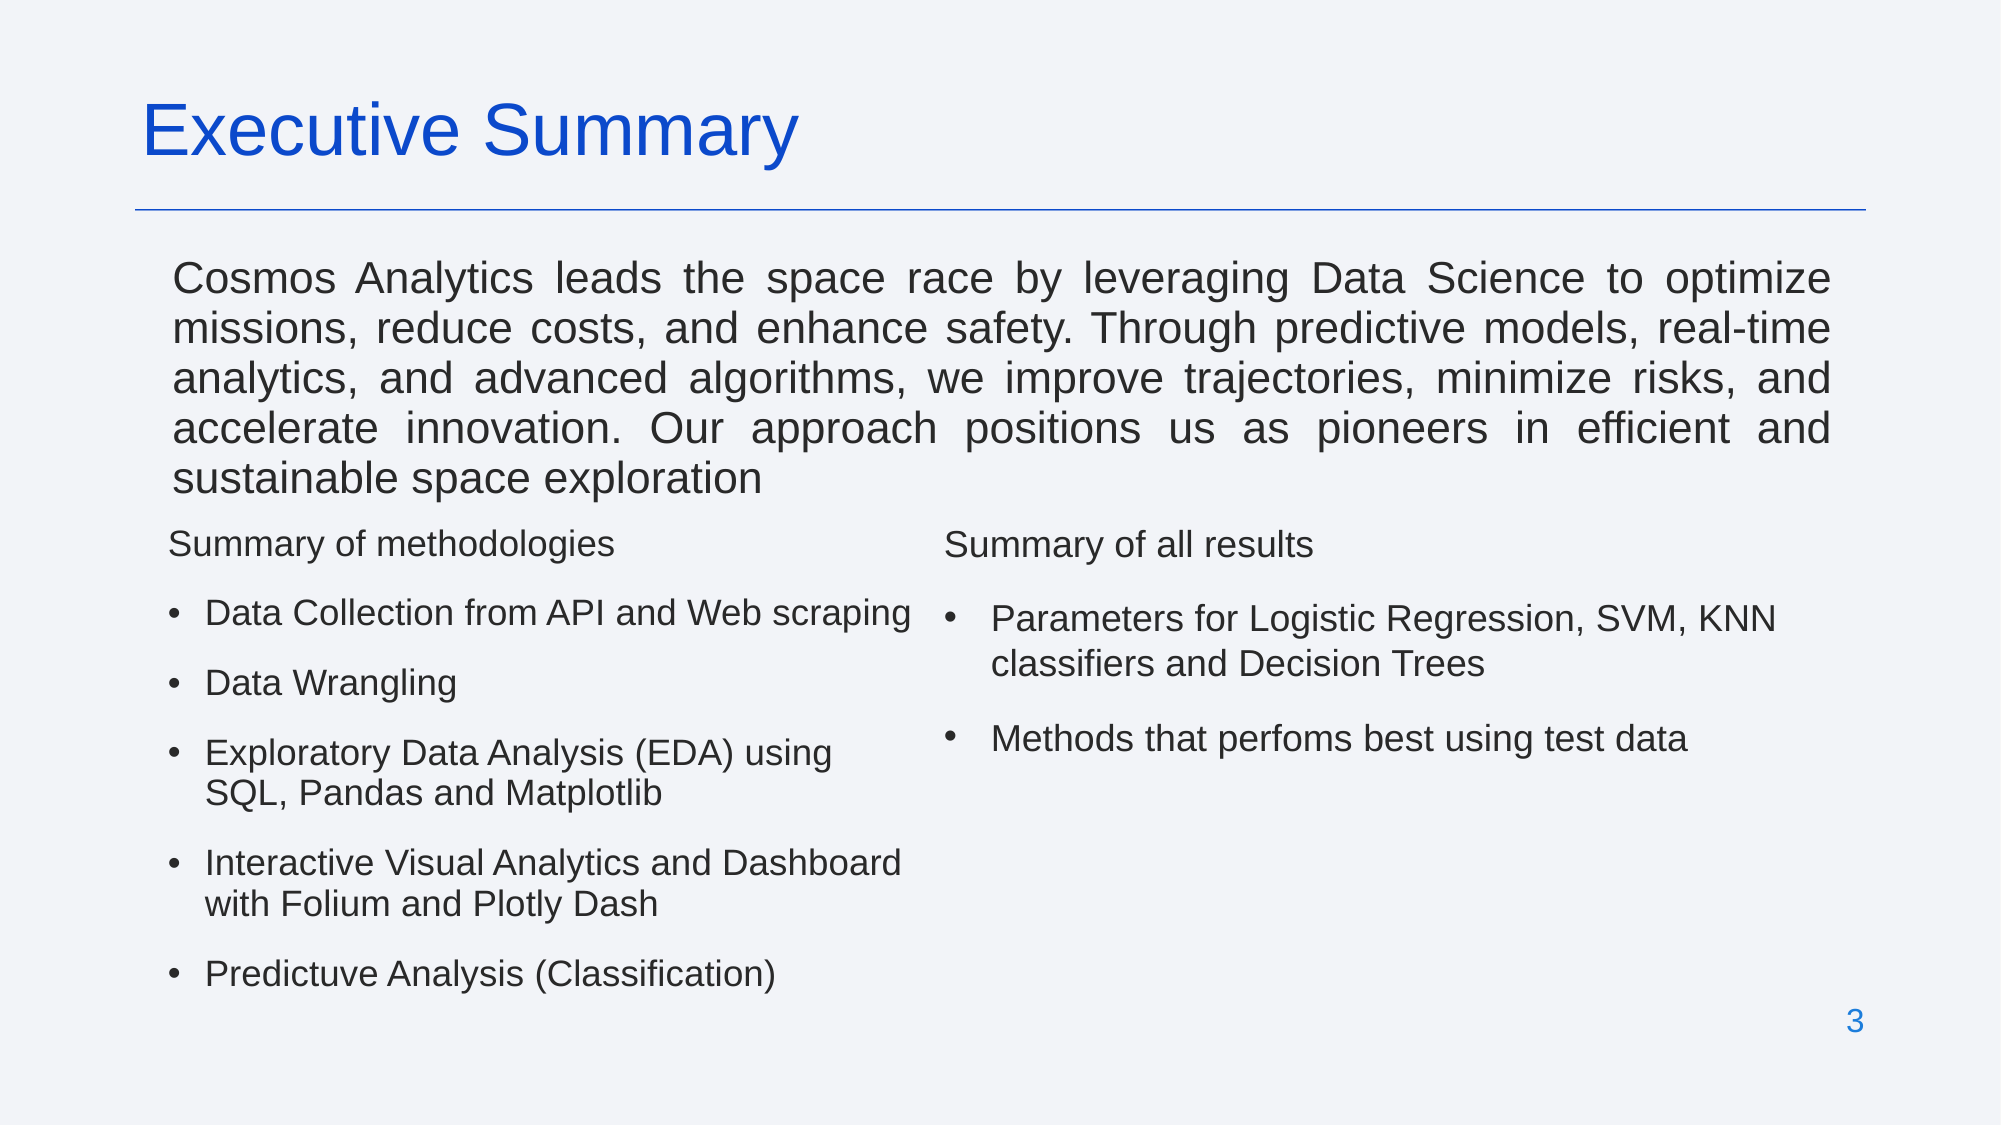

Executive Summary
Cosmos Analytics leads the space race by leveraging Data Science to optimize missions, reduce costs, and enhance safety. Through predictive models, real-time analytics, and advanced algorithms, we improve trajectories, minimize risks, and accelerate innovation. Our approach positions us as pioneers in efficient and sustainable space exploration
Summary of all results
Parameters for Logistic Regression, SVM, KNN classifiers and Decision Trees
Methods that perfoms best using test data
Summary of methodologies
Data Collection from API and Web scraping
Data Wrangling
Exploratory Data Analysis (EDA) using SQL, Pandas and Matplotlib
Interactive Visual Analytics and Dashboard with Folium and Plotly Dash
Predictuve Analysis (Classification)
3